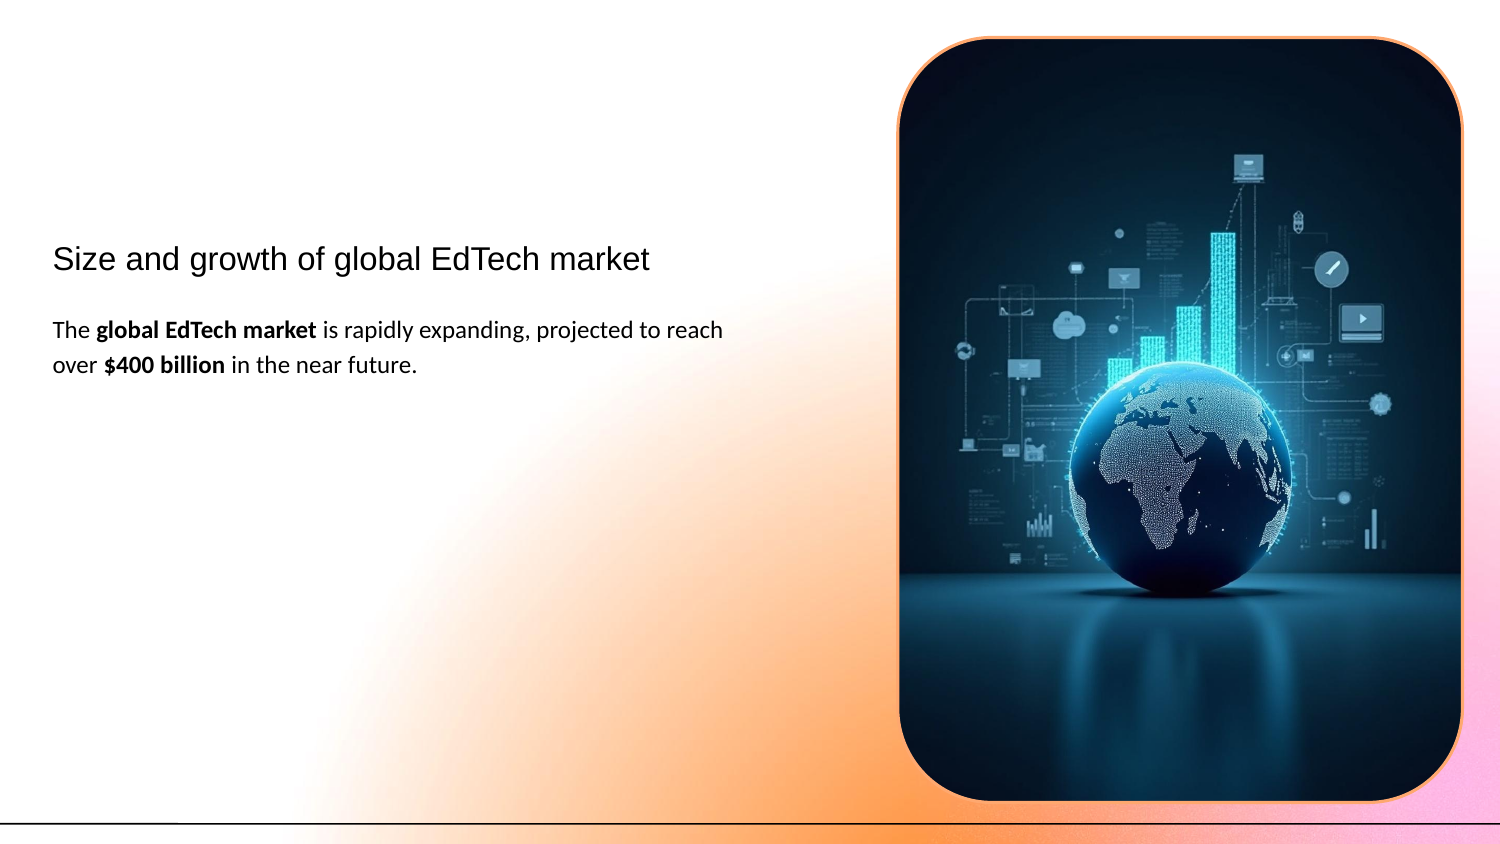

# Size and growth of global EdTech market
The global EdTech market is rapidly expanding, projected to reach over $400 billion in the near future.